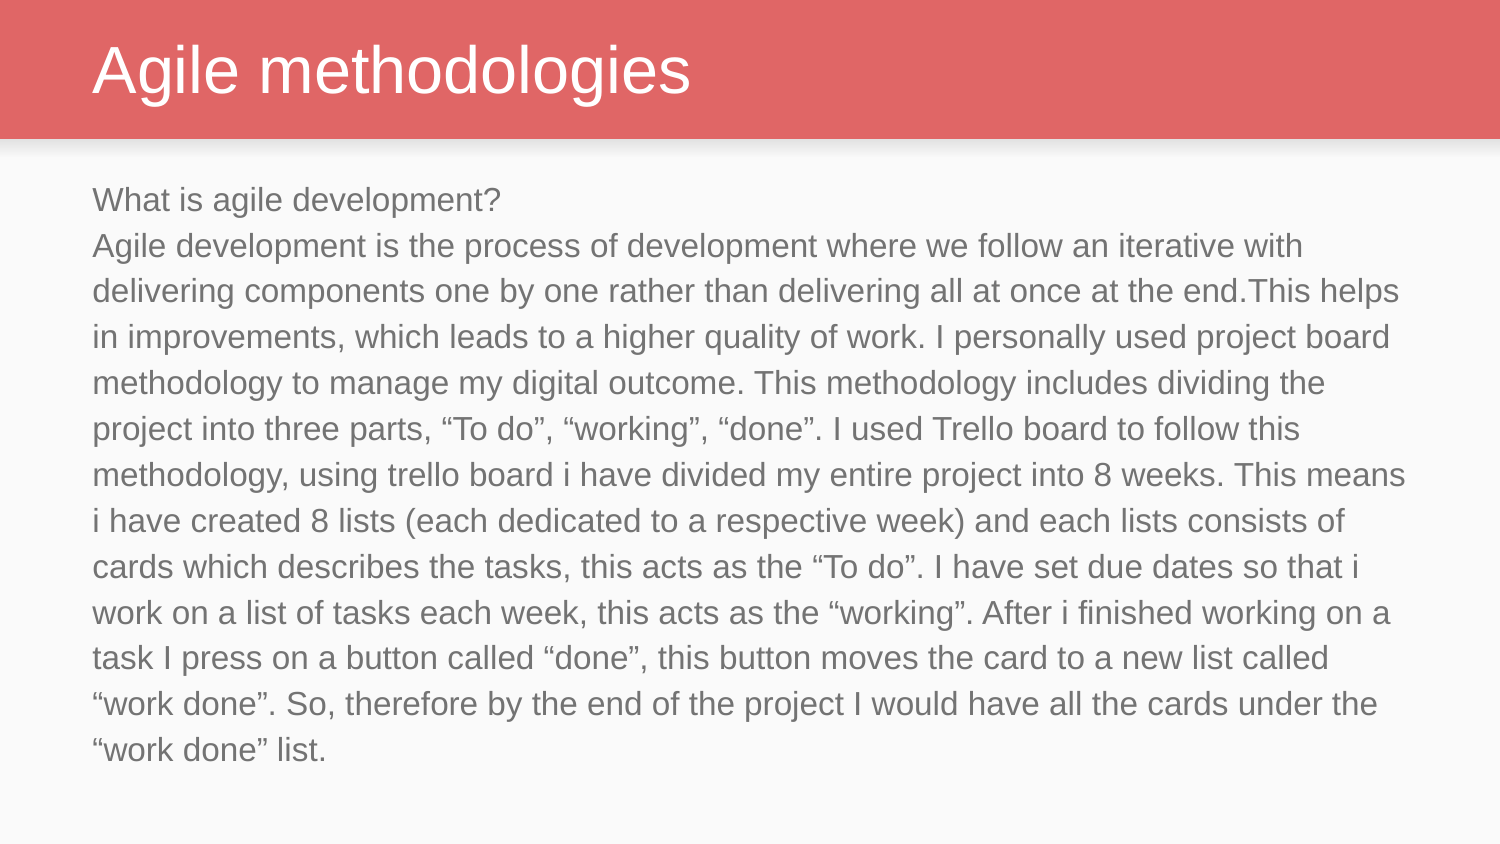

# Agile methodologies
What is agile development?
Agile development is the process of development where we follow an iterative with delivering components one by one rather than delivering all at once at the end.This helps in improvements, which leads to a higher quality of work. I personally used project board methodology to manage my digital outcome. This methodology includes dividing the project into three parts, “To do”, “working”, “done”. I used Trello board to follow this methodology, using trello board i have divided my entire project into 8 weeks. This means i have created 8 lists (each dedicated to a respective week) and each lists consists of cards which describes the tasks, this acts as the “To do”. I have set due dates so that i work on a list of tasks each week, this acts as the “working”. After i finished working on a task I press on a button called “done”, this button moves the card to a new list called “work done”. So, therefore by the end of the project I would have all the cards under the “work done” list.